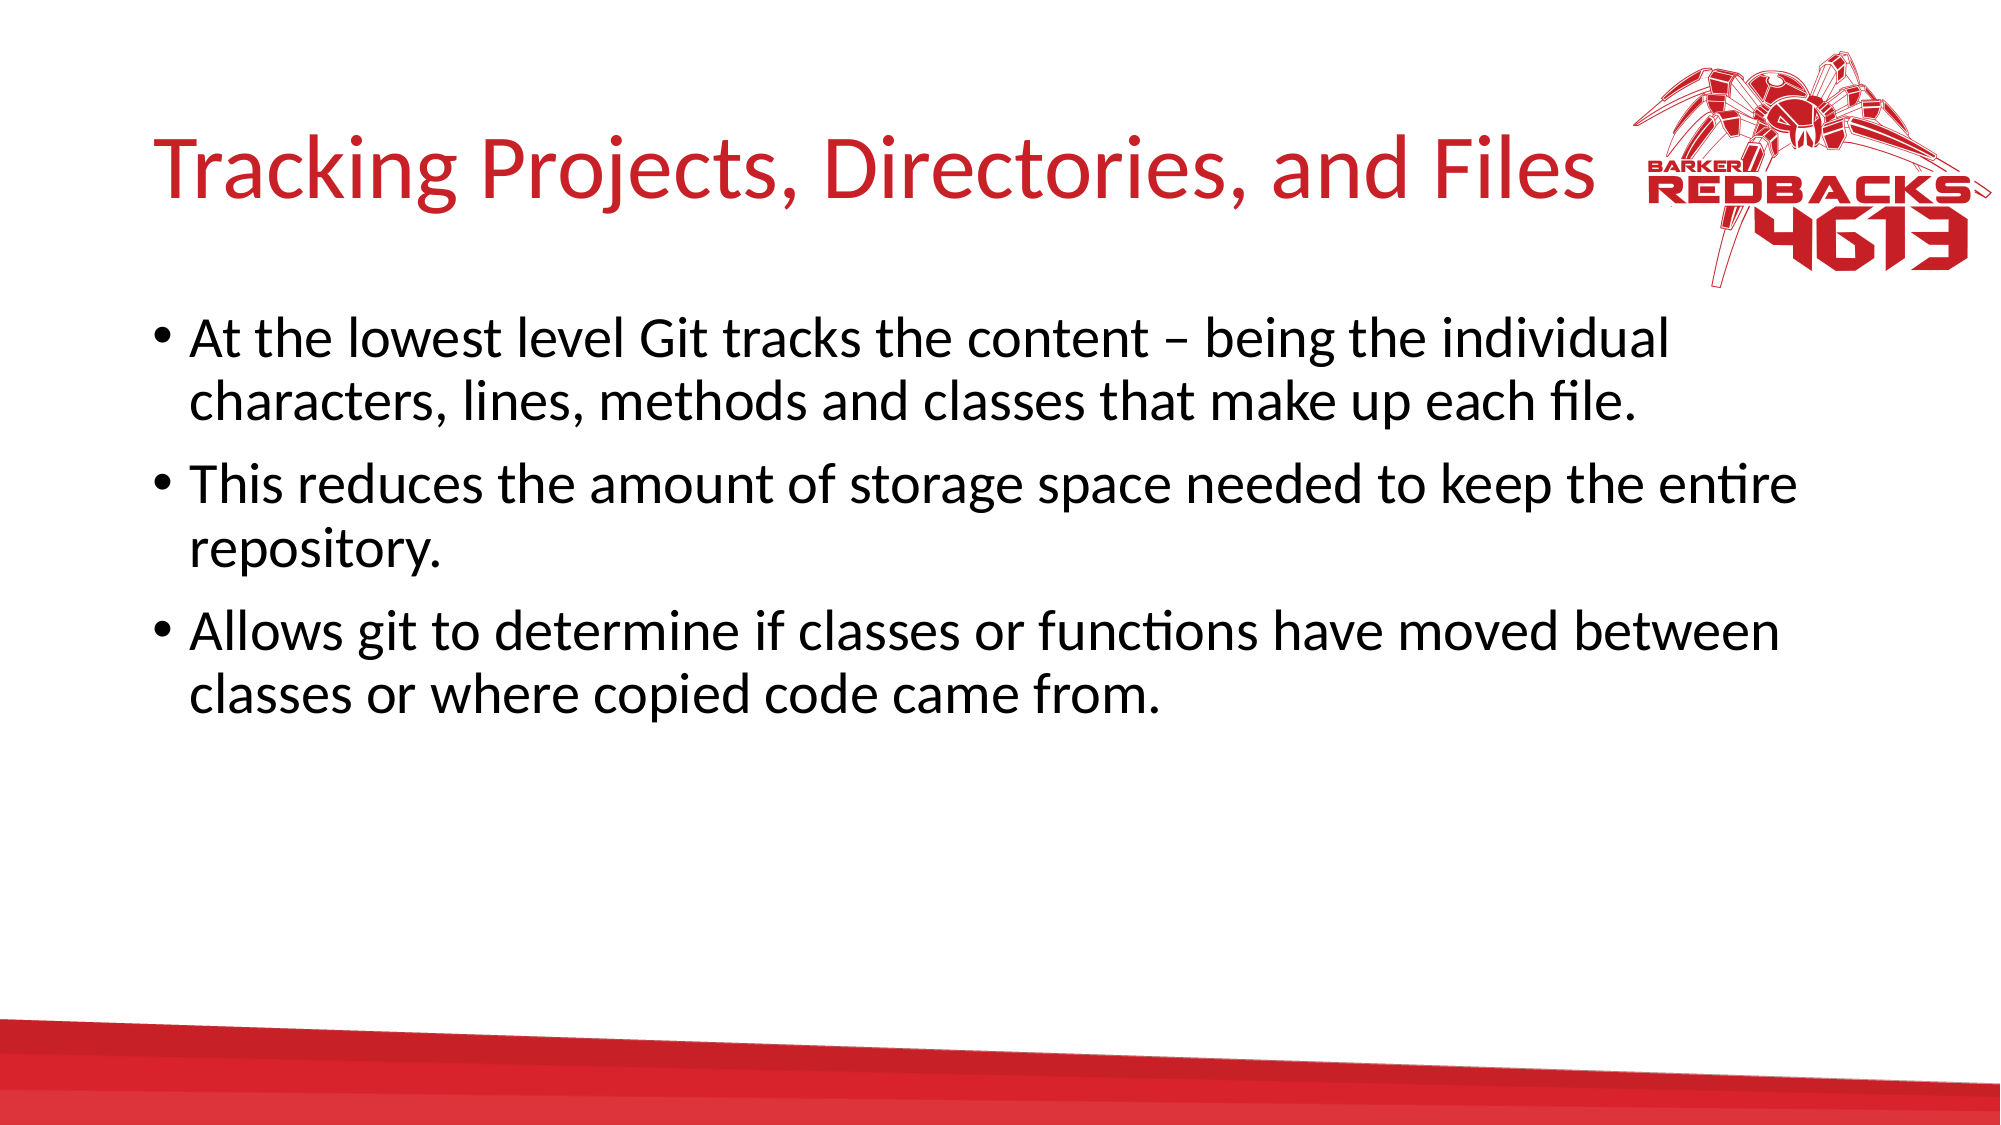

# Tracking Projects, Directories, and Files
At the lowest level Git tracks the content – being the individual characters, lines, methods and classes that make up each file.
This reduces the amount of storage space needed to keep the entire repository.
Allows git to determine if classes or functions have moved between classes or where copied code came from.